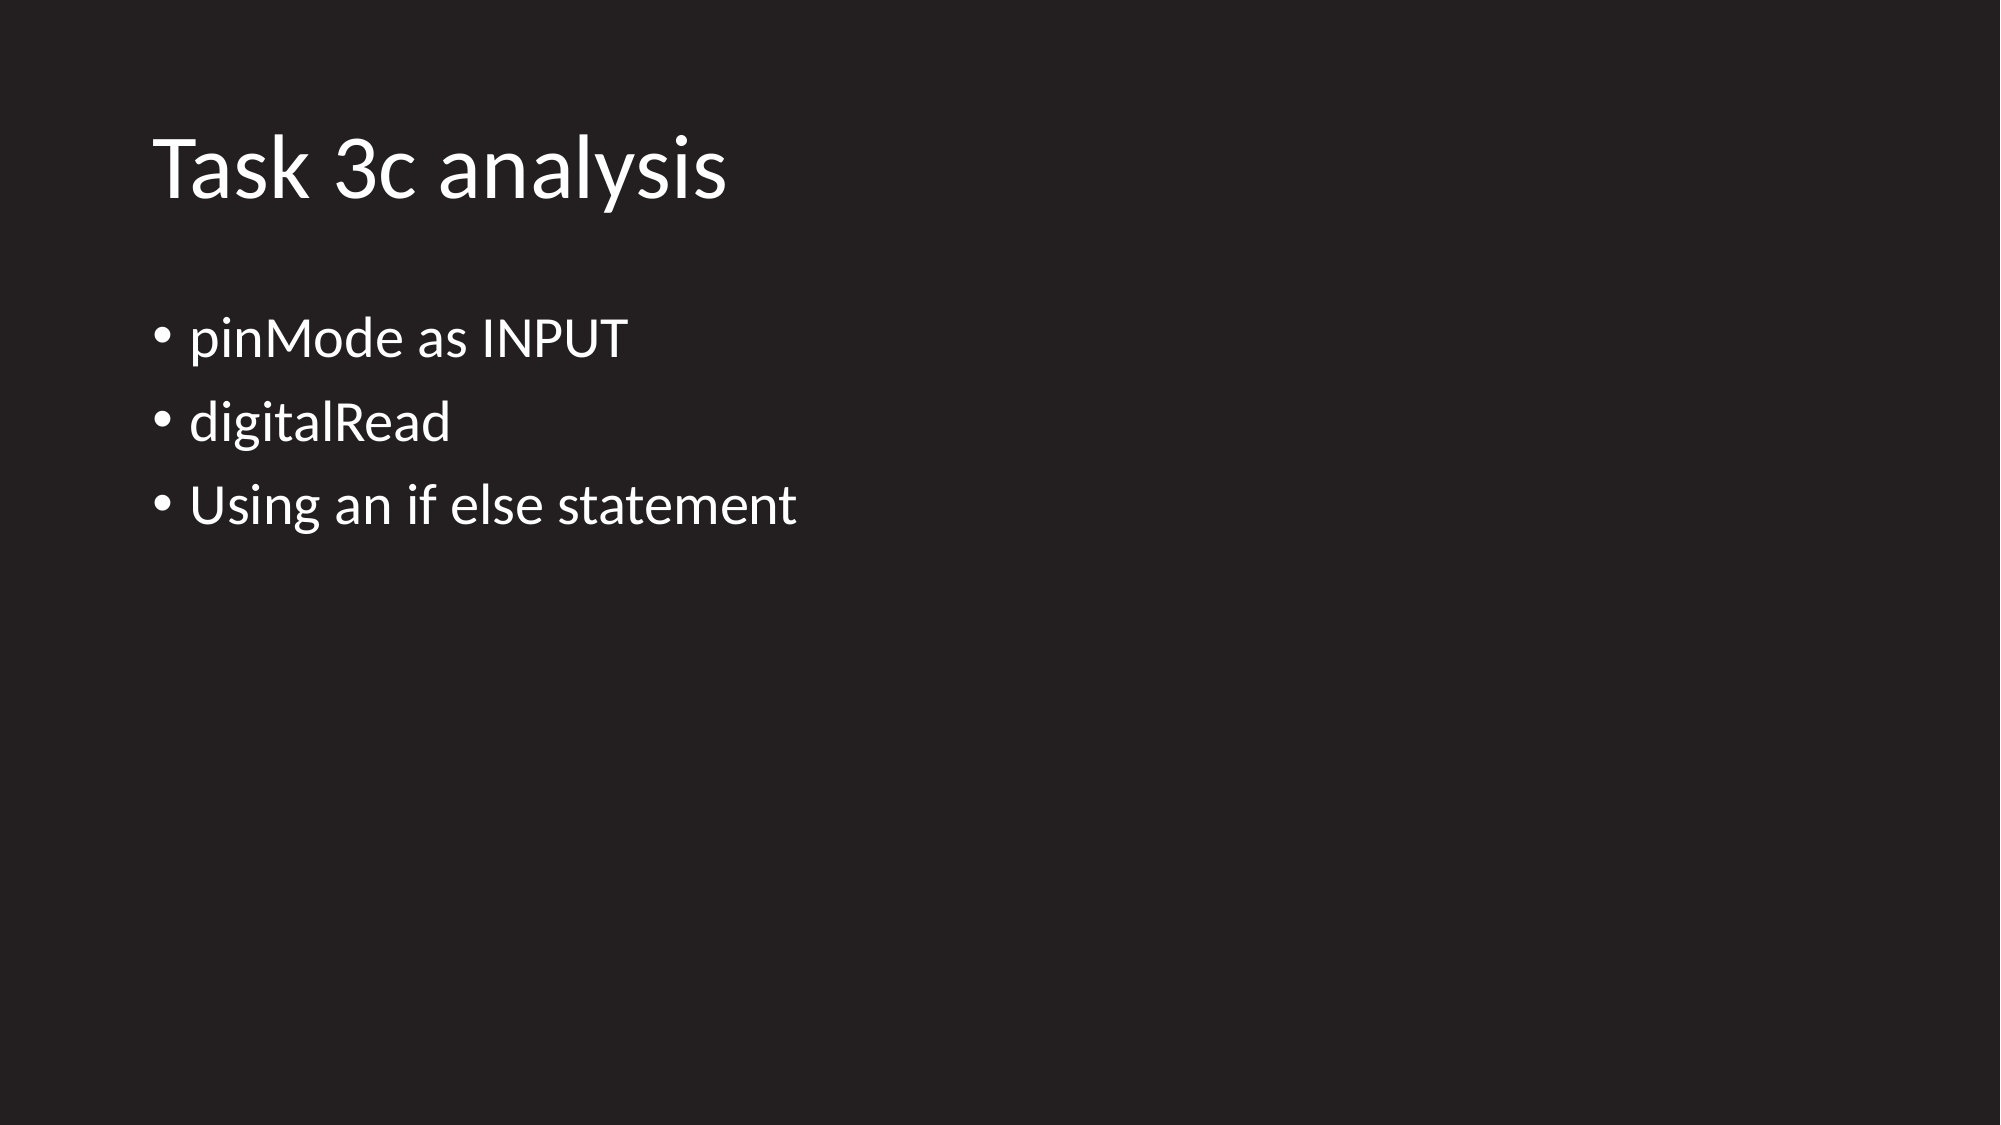

# Task 3c analysis
pinMode as INPUT
digitalRead
Using an if else statement